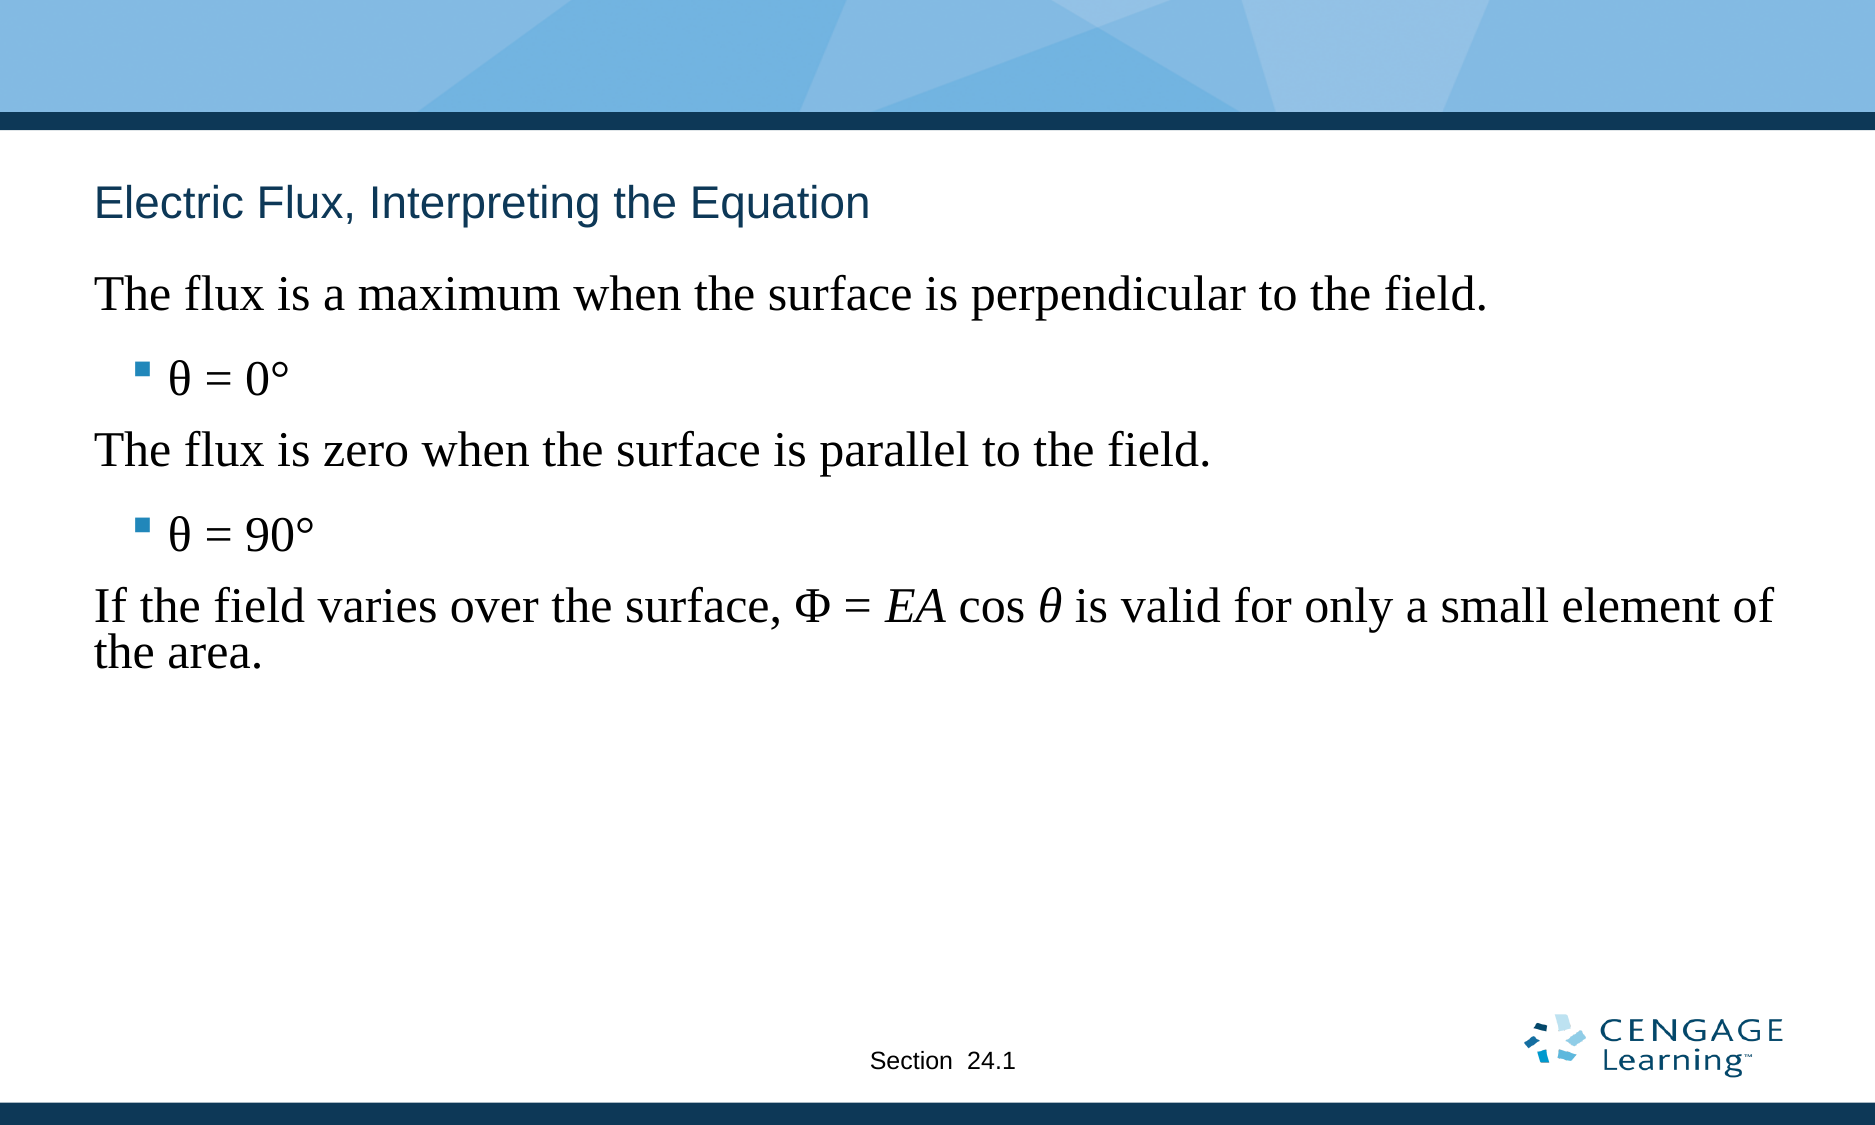

# Electric Flux, Interpreting the Equation
The flux is a maximum when the surface is perpendicular to the field.
θ = 0°
The flux is zero when the surface is parallel to the field.
θ = 90°
If the field varies over the surface, Φ = EA cos θ is valid for only a small element of the area.
Section  24.1